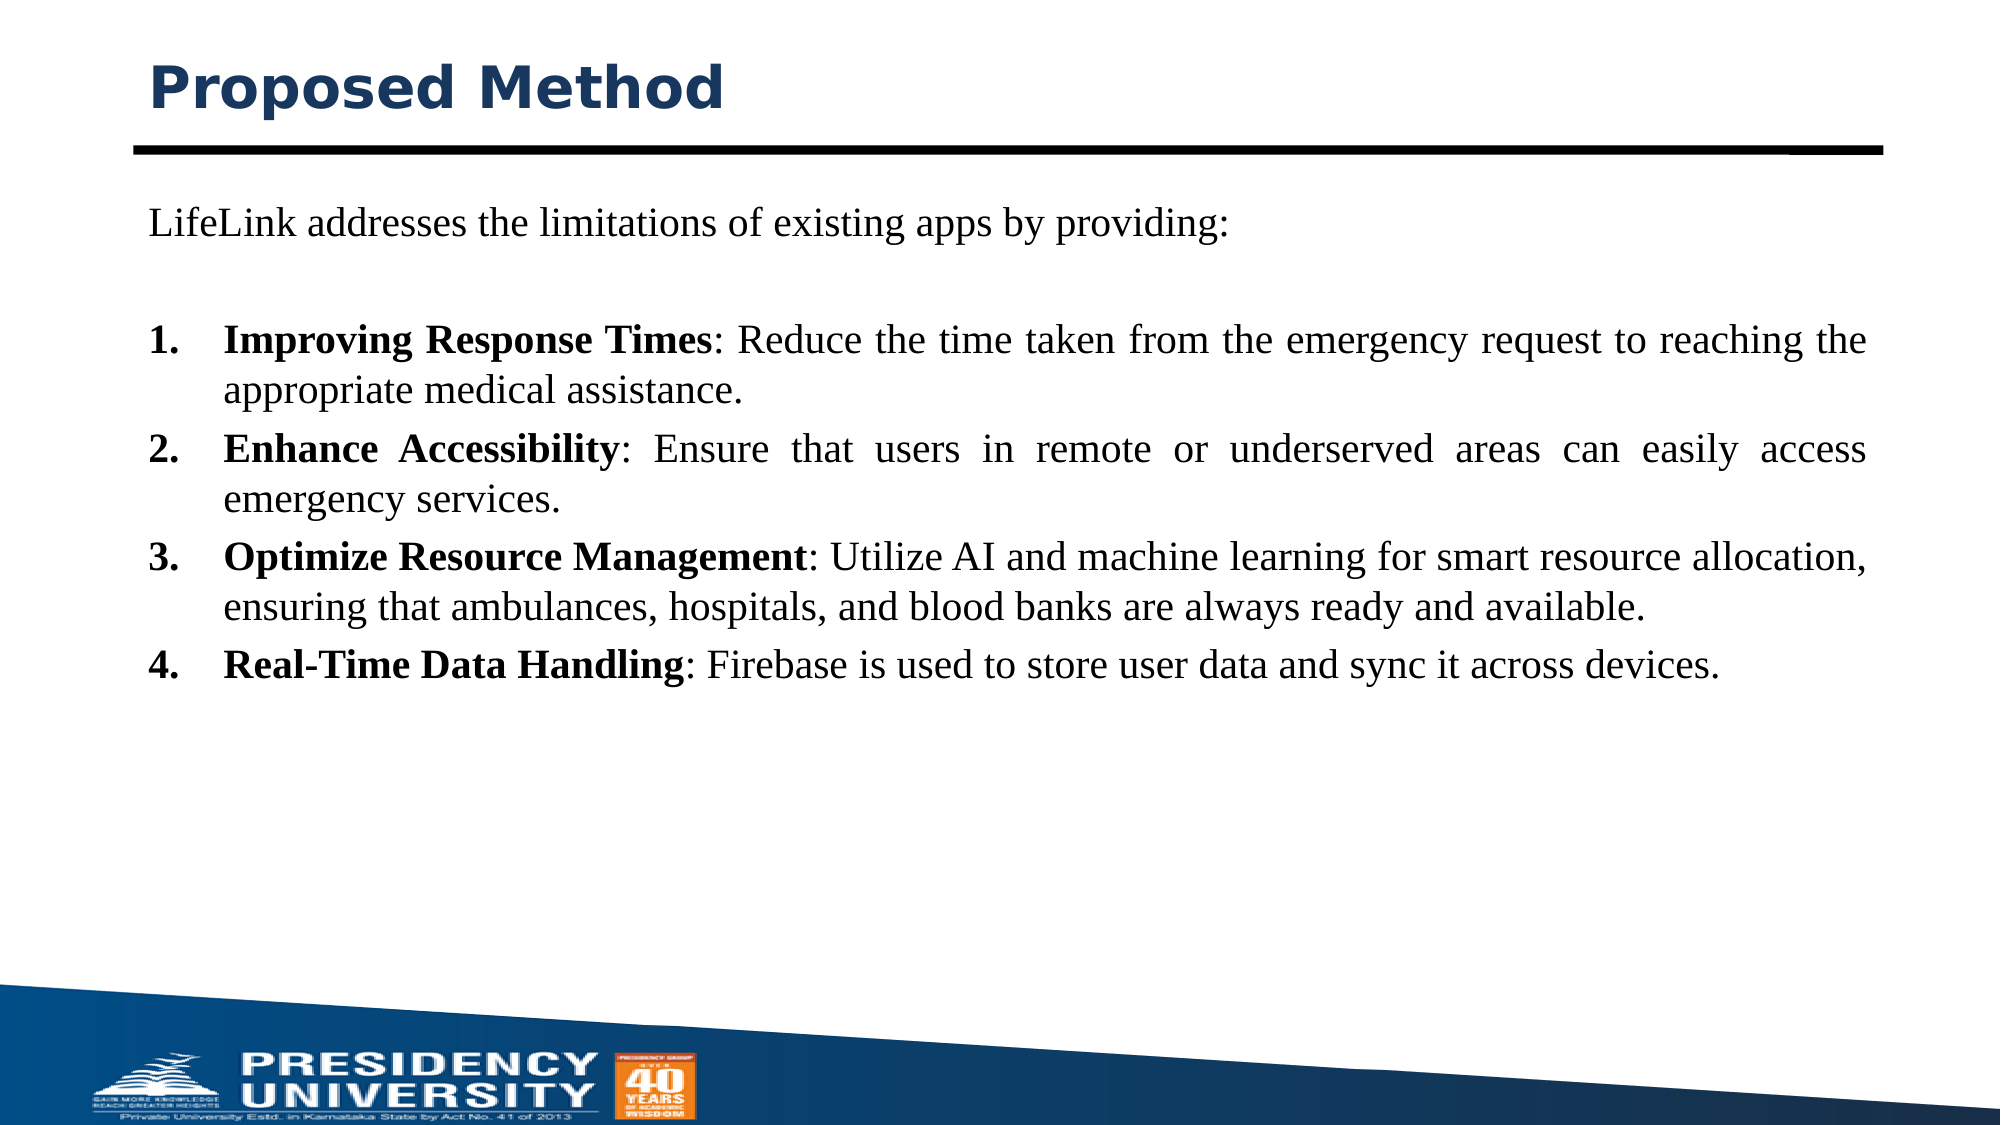

# Proposed Method
LifeLink addresses the limitations of existing apps by providing:

Improving Response Times: Reduce the time taken from the emergency request to reaching the appropriate medical assistance.
Enhance Accessibility: Ensure that users in remote or underserved areas can easily access emergency services.
Optimize Resource Management: Utilize AI and machine learning for smart resource allocation, ensuring that ambulances, hospitals, and blood banks are always ready and available.
Real-Time Data Handling: Firebase is used to store user data and sync it across devices.